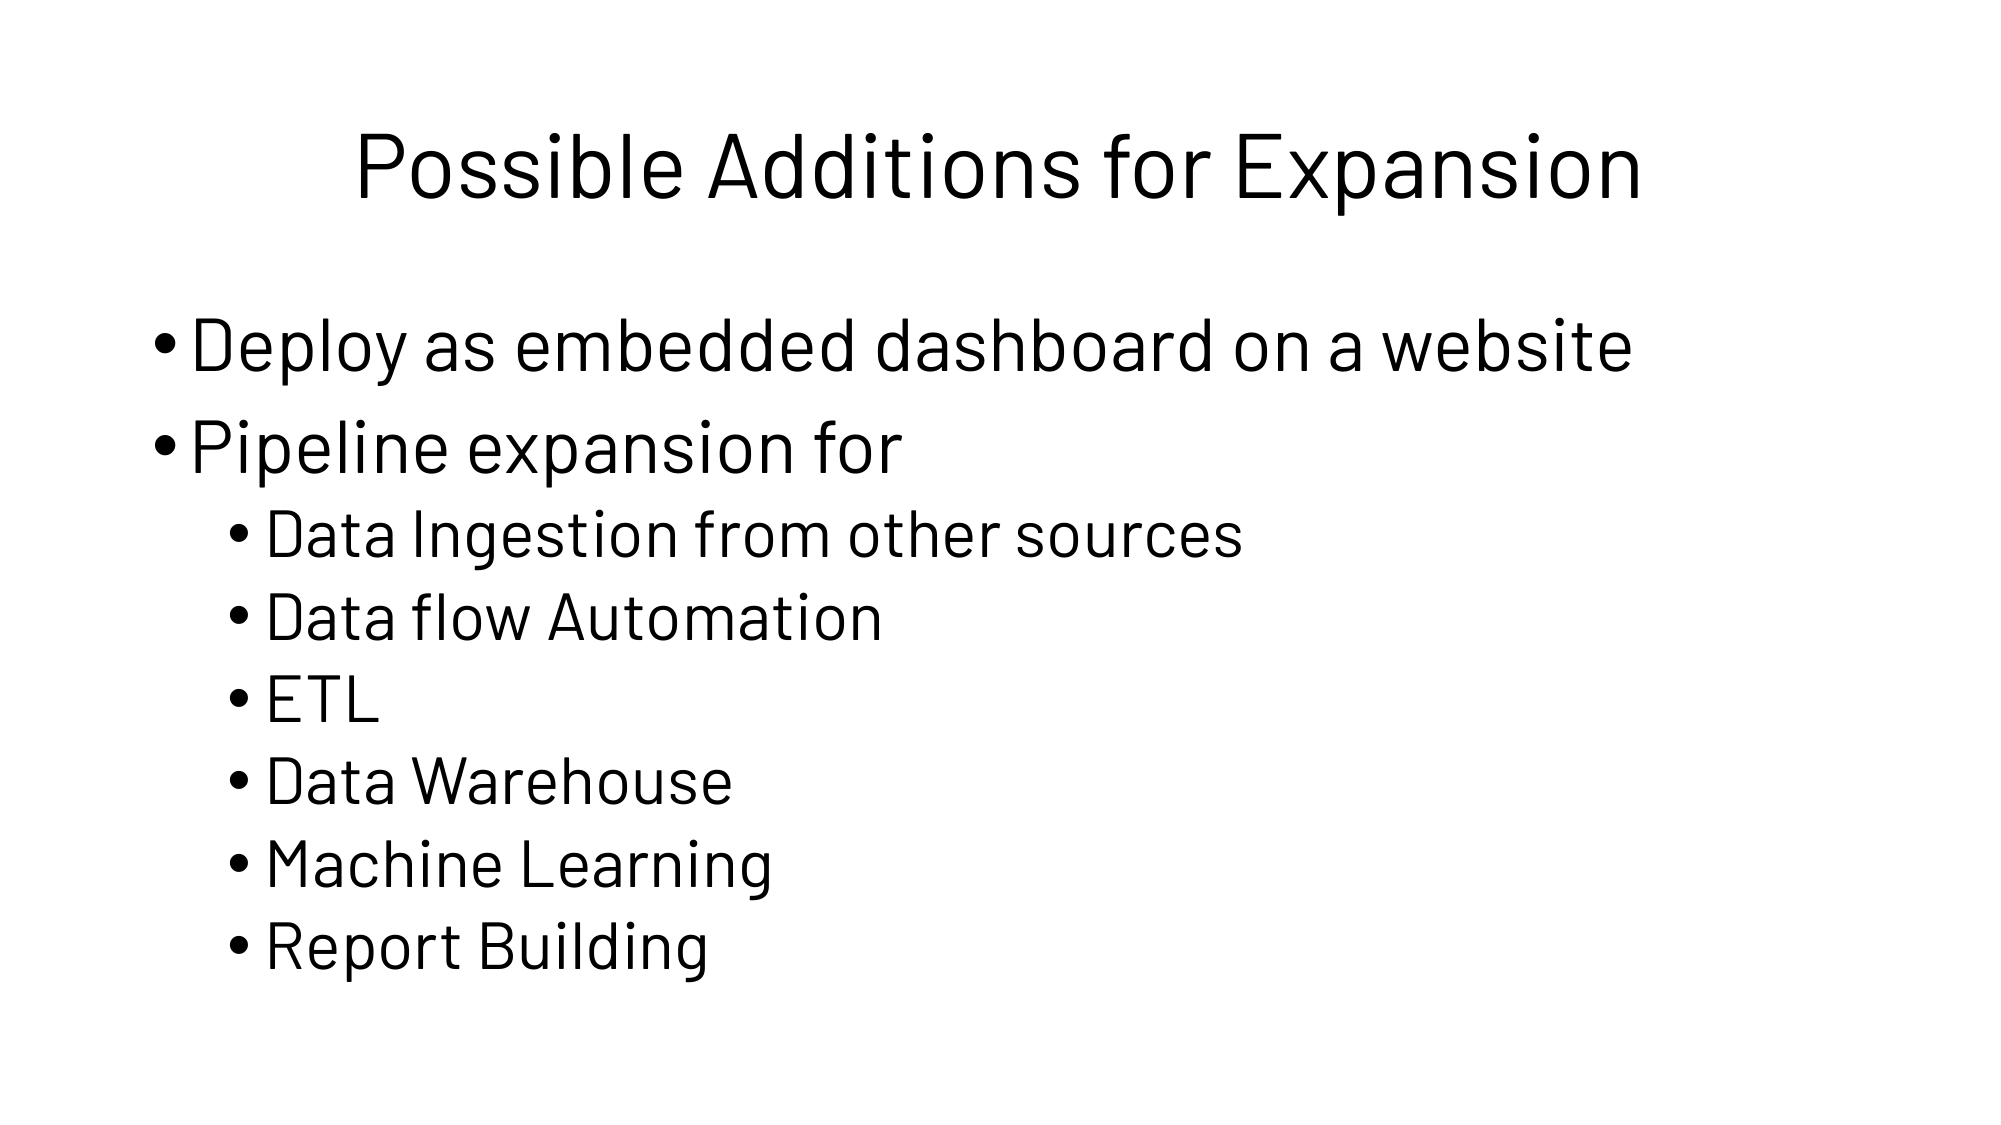

# Possible Additions for Expansion
Deploy as embedded dashboard on a website
Pipeline expansion for
Data Ingestion from other sources
Data flow Automation
ETL
Data Warehouse
Machine Learning
Report Building